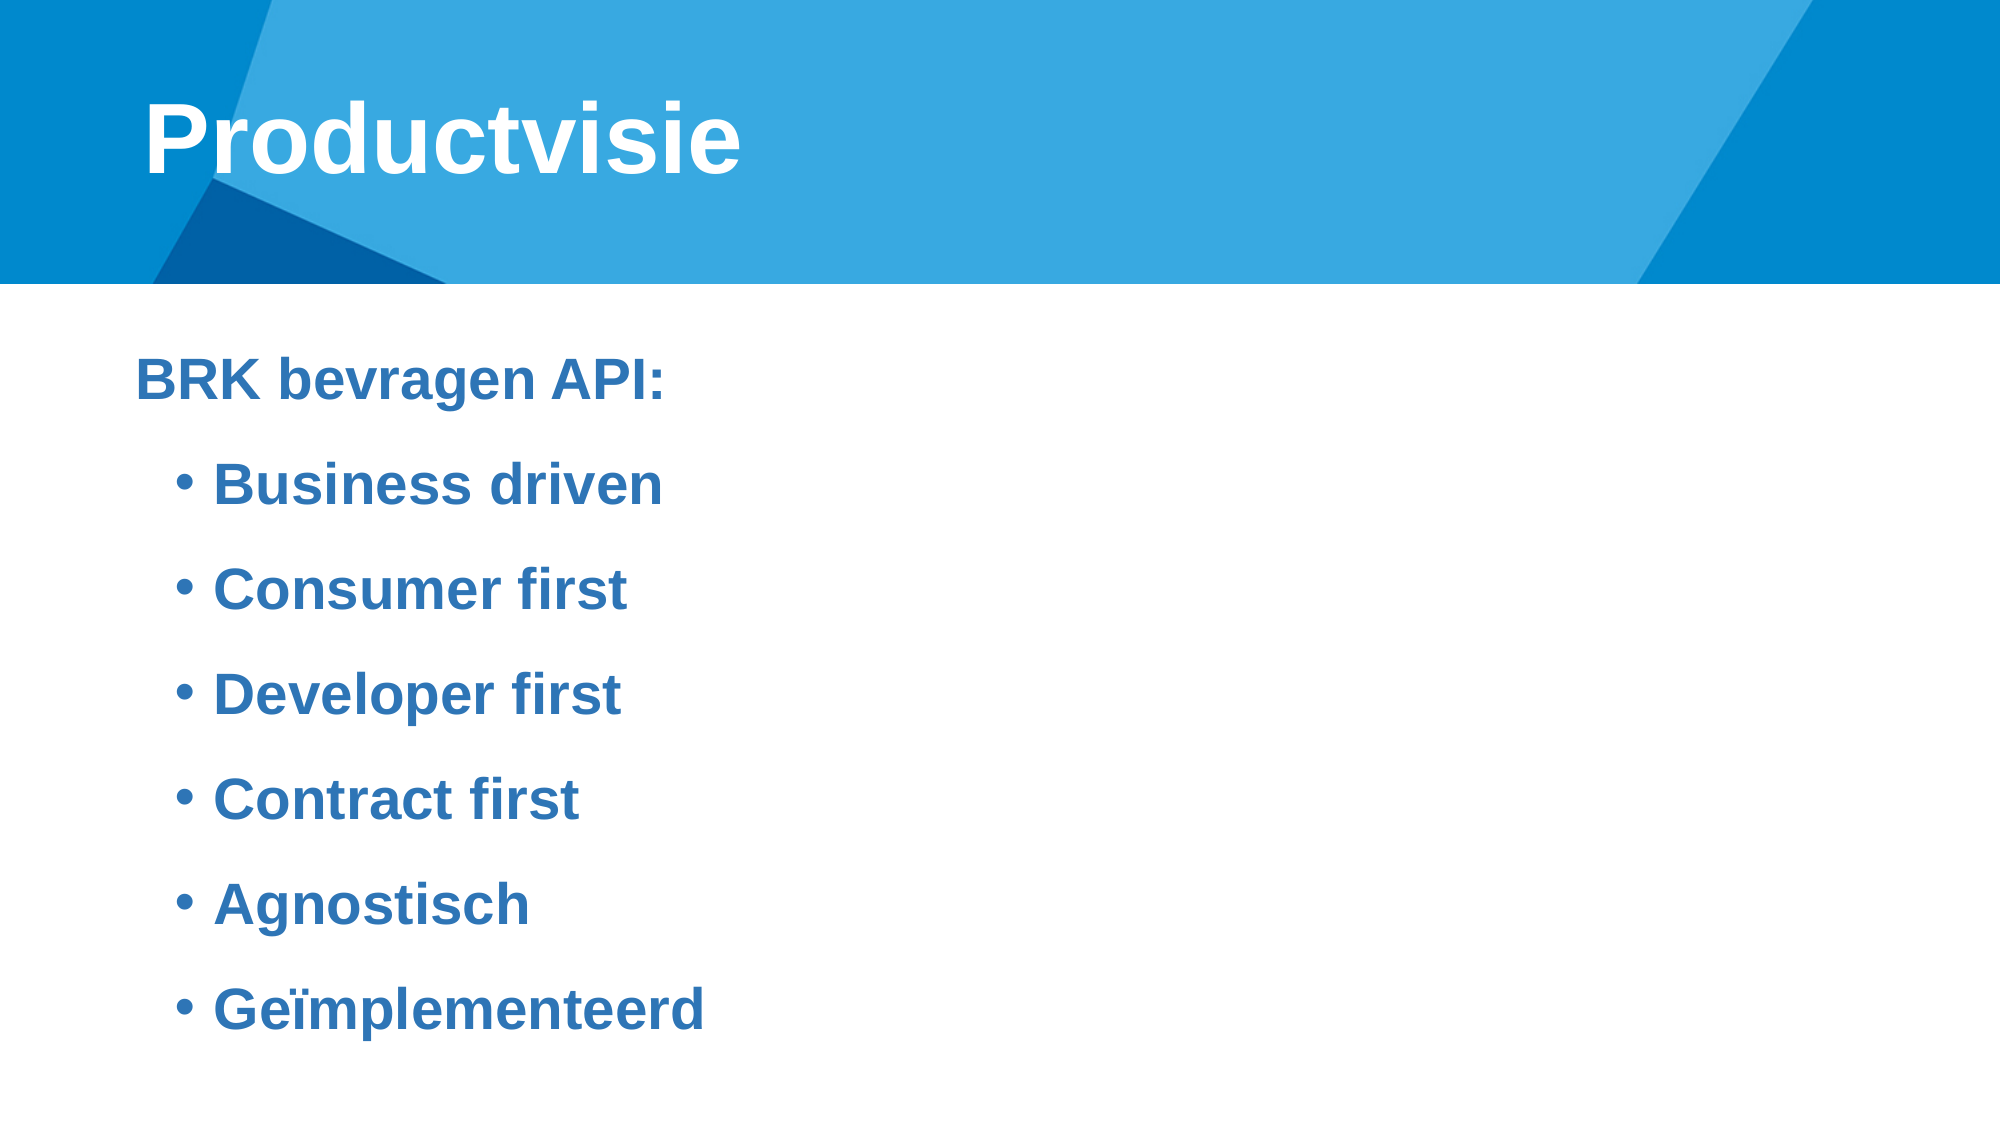

# Productvisie

BRK bevragen API:
Business driven
Consumer first
Developer first
Contract first
Agnostisch
Geïmplementeerd